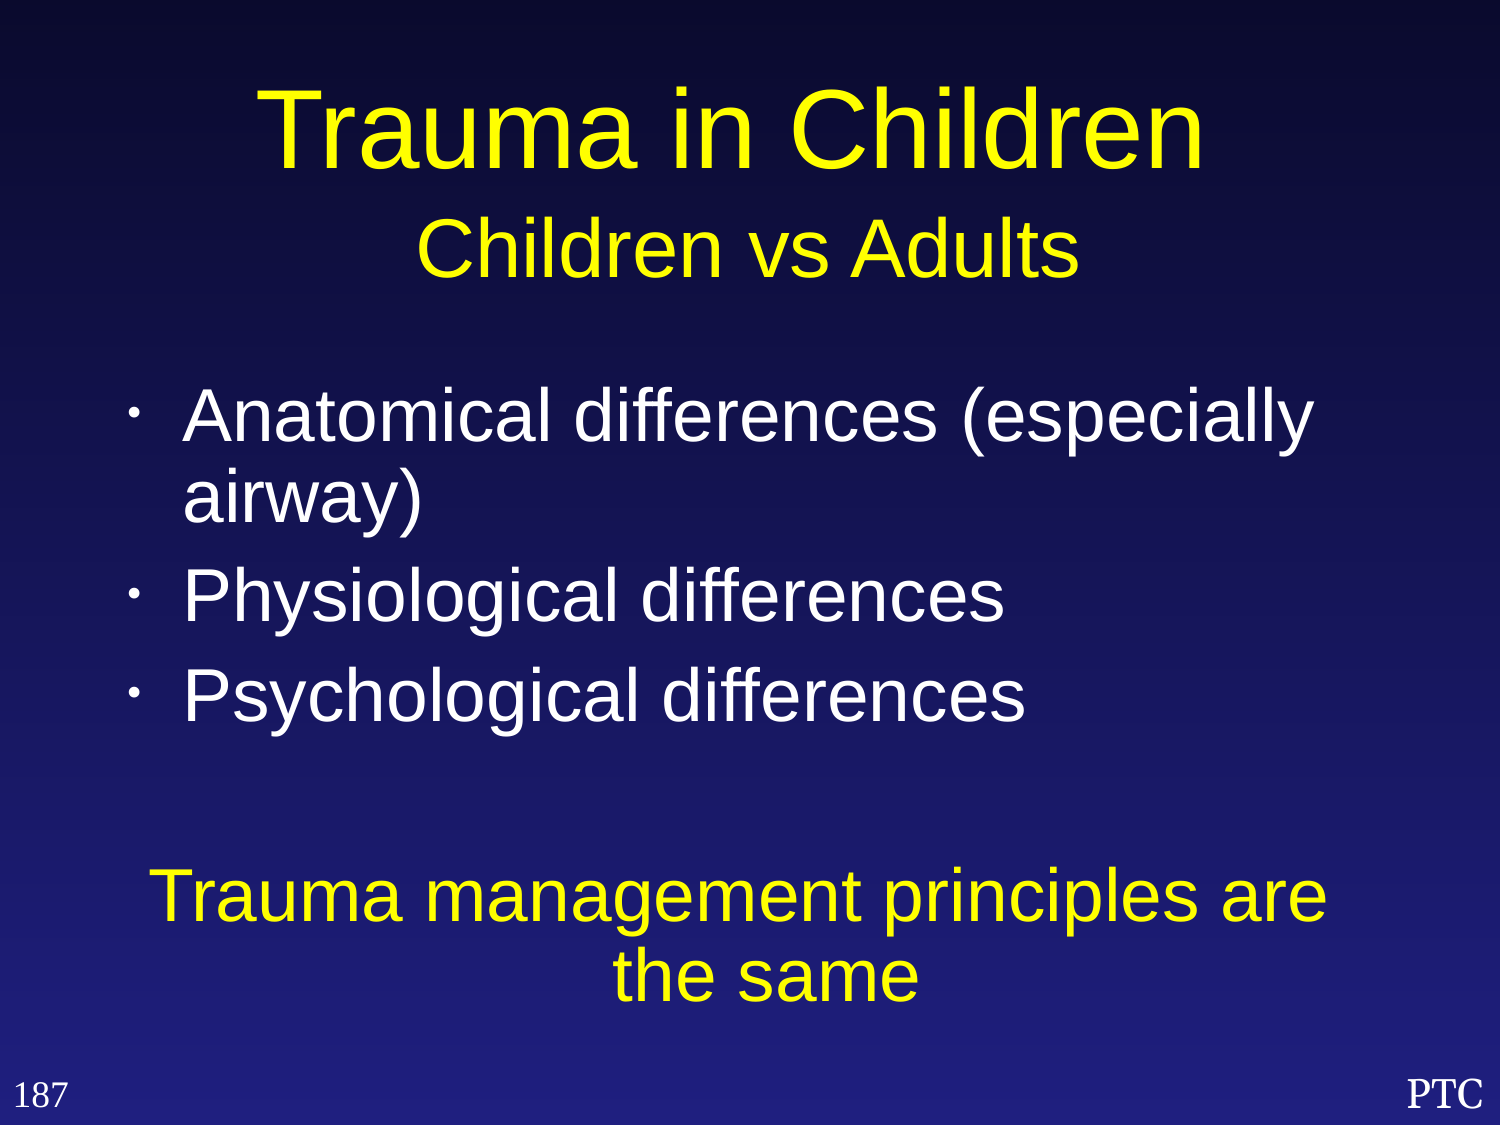

Trauma in Children
Children vs Adults
Anatomical differences (especially airway)
Physiological differences
Psychological differences

Trauma management principles are the same

187